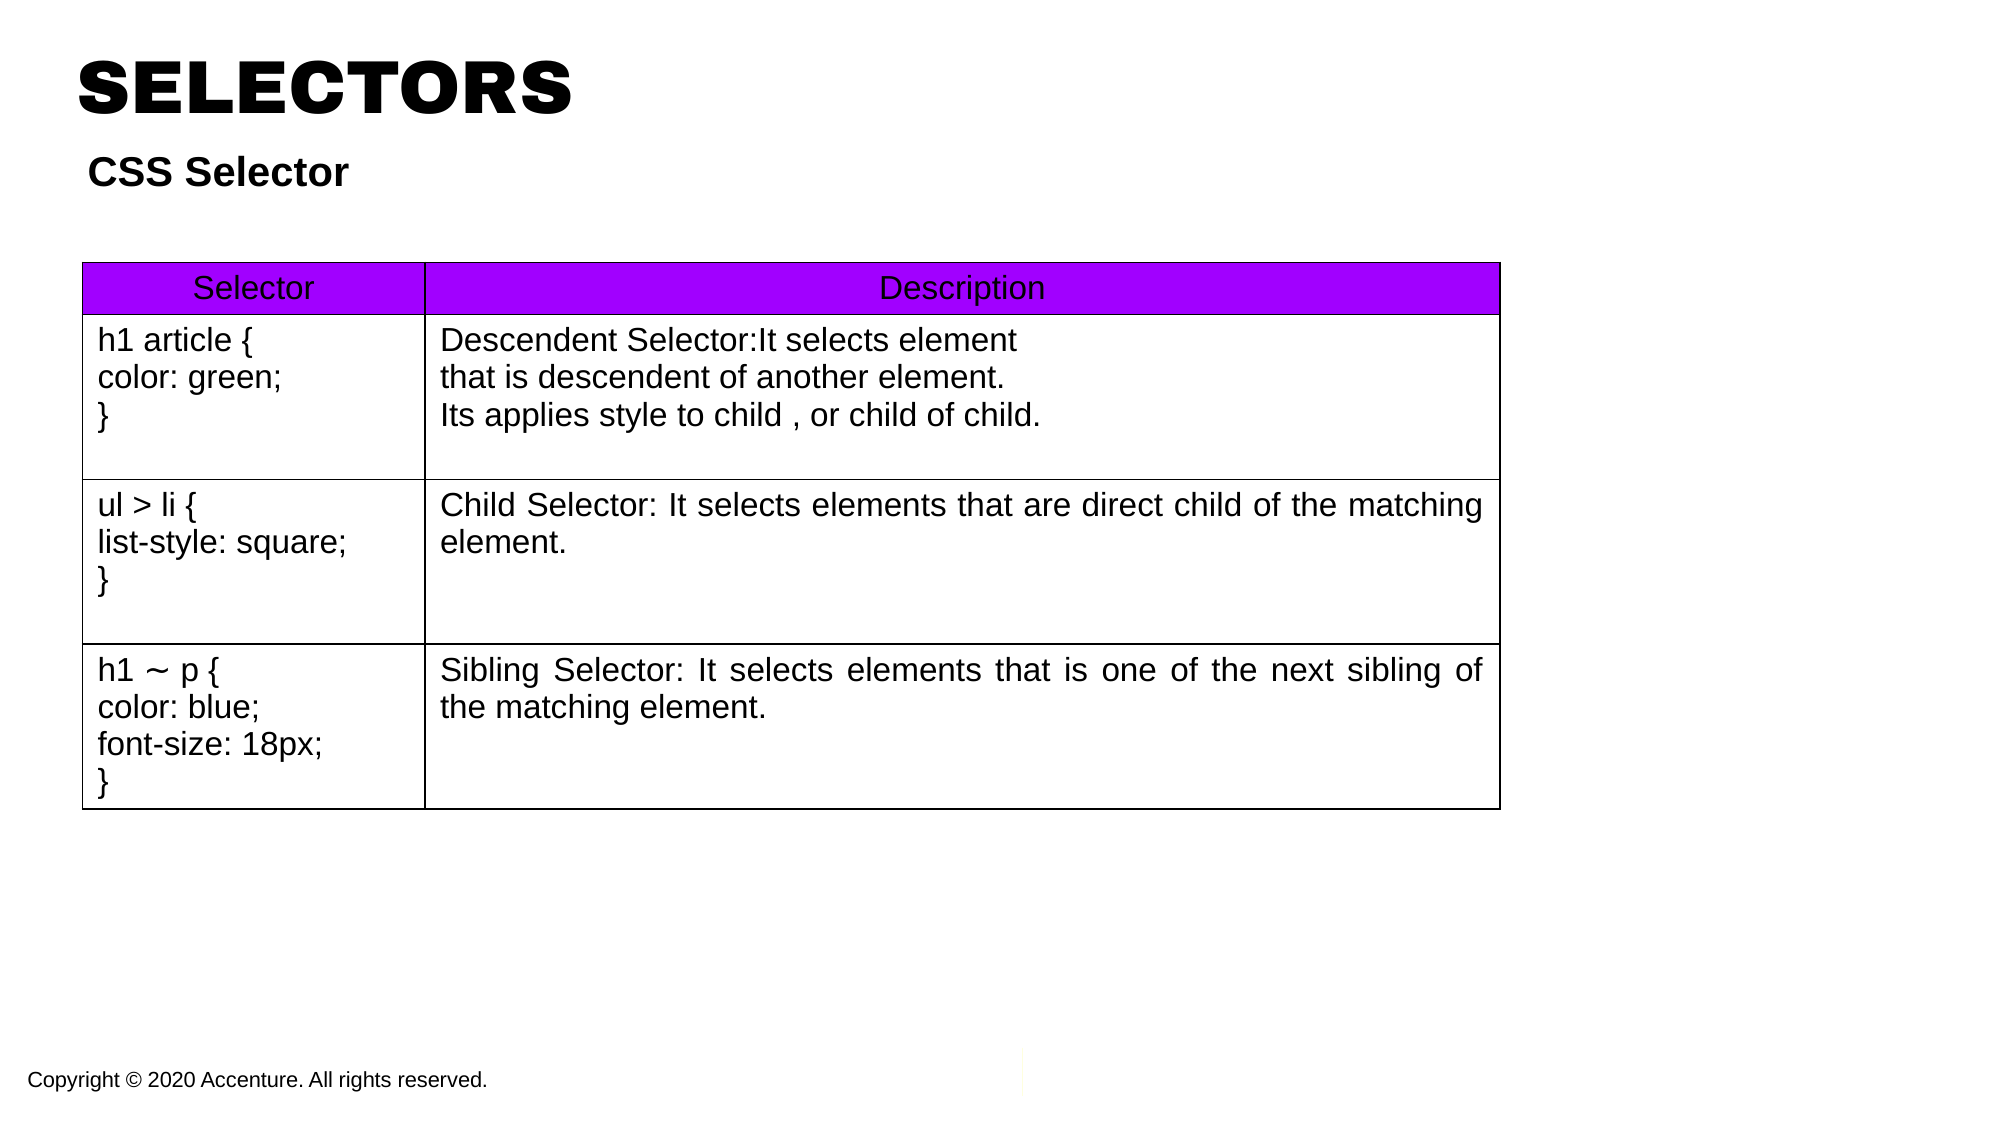

# SELECTORS
 CSS Selector
| Selector | Description |
| --- | --- |
| h1 article { color: green; } | Descendent Selector:It selects element that is descendent of another element. Its applies style to child , or child of child. |
| ul > li { list-style: square; } | Child Selector: It selects elements that are direct child of the matching element. |
| h1 ∼ p { color: blue; font-size: 18px; } | Sibling Selector: It selects elements that is one of the next sibling of the matching element. |